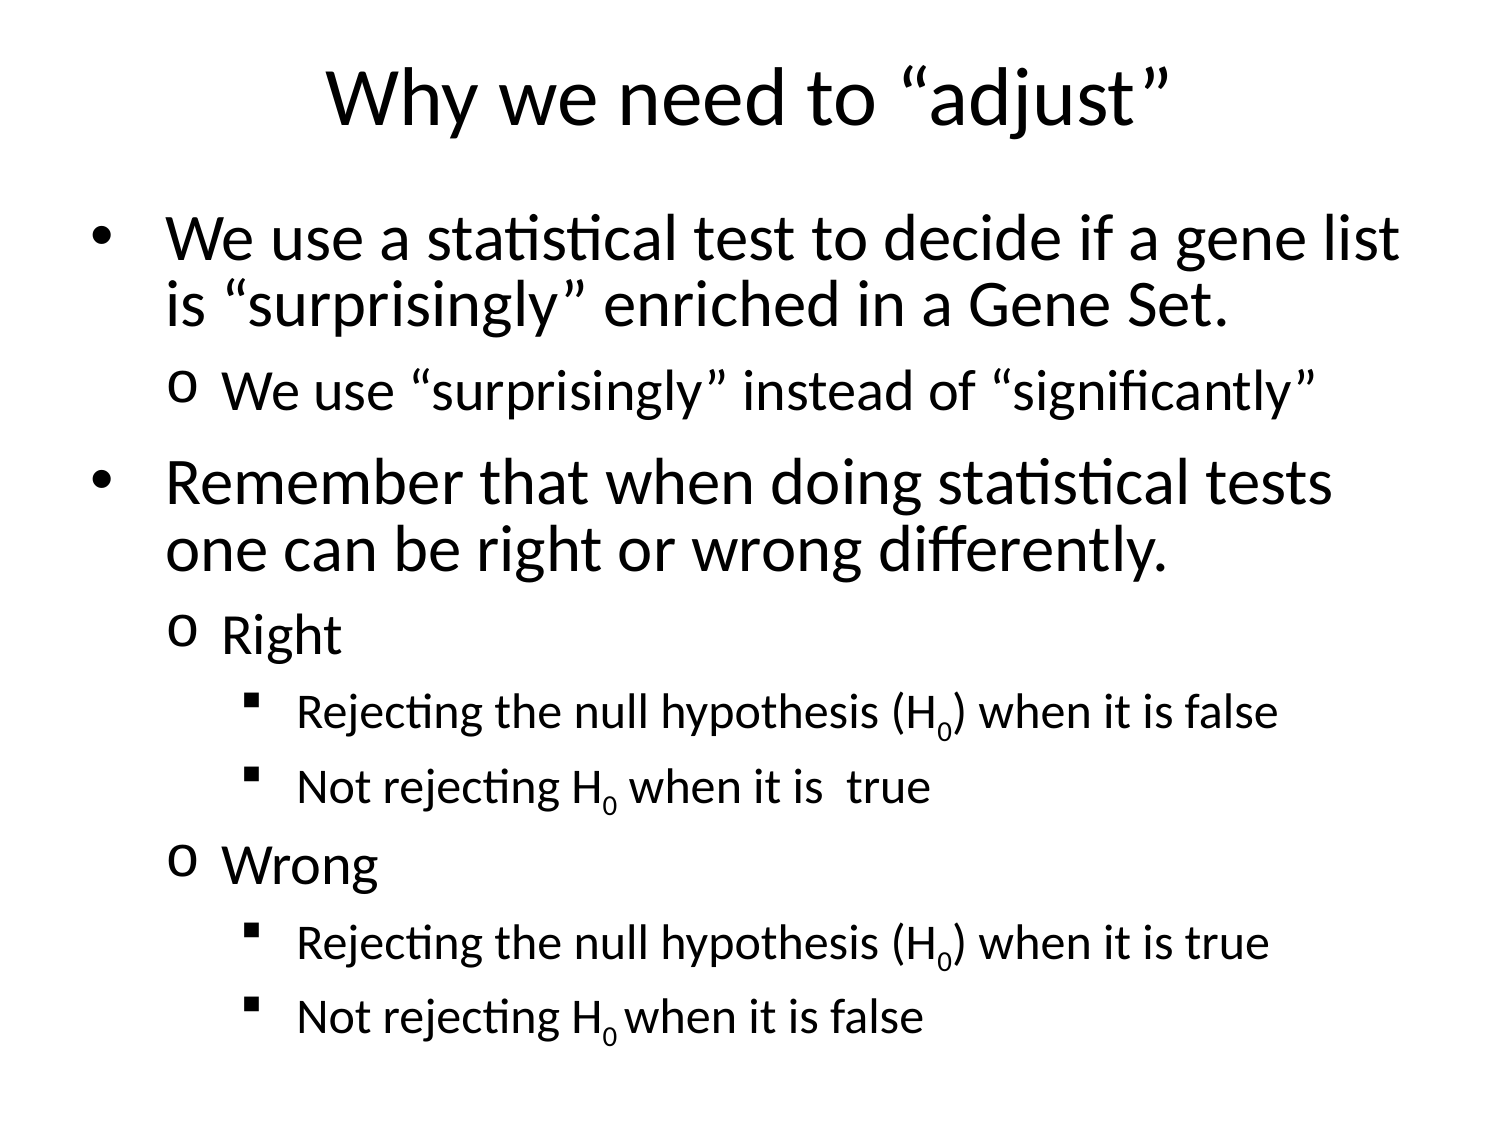

# Why we need to “adjust”
We use a statistical test to decide if a gene list is “surprisingly” enriched in a Gene Set.
We use “surprisingly” instead of “significantly”
Remember that when doing statistical tests one can be right or wrong differently.
Right
Rejecting the null hypothesis (H0) when it is false
Not rejecting H0 when it is  true
Wrong
Rejecting the null hypothesis (H0) when it is true
Not rejecting H0 when it is false